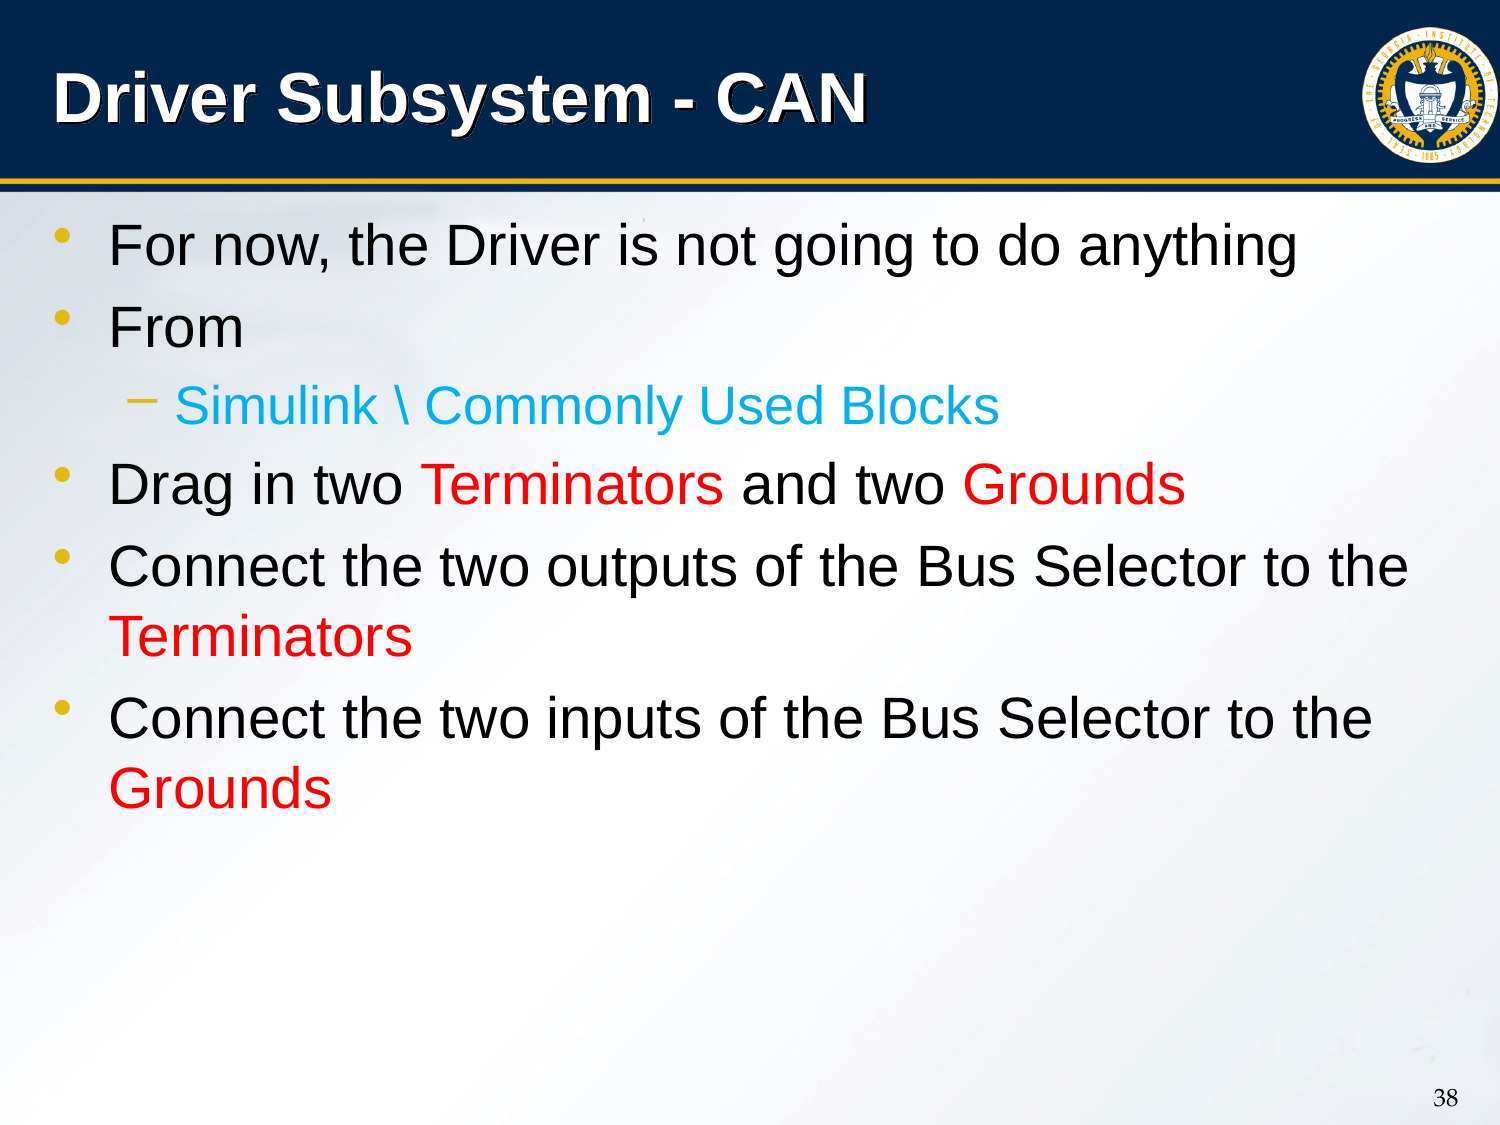

# Driver Subsystem - CAN

For now, the Driver is not going to do anything
From
Simulink \ Commonly Used Blocks
Drag in two Terminators and two Grounds
Connect the two outputs of the Bus Selector to the Terminators
Connect the two inputs of the Bus Selector to the Grounds